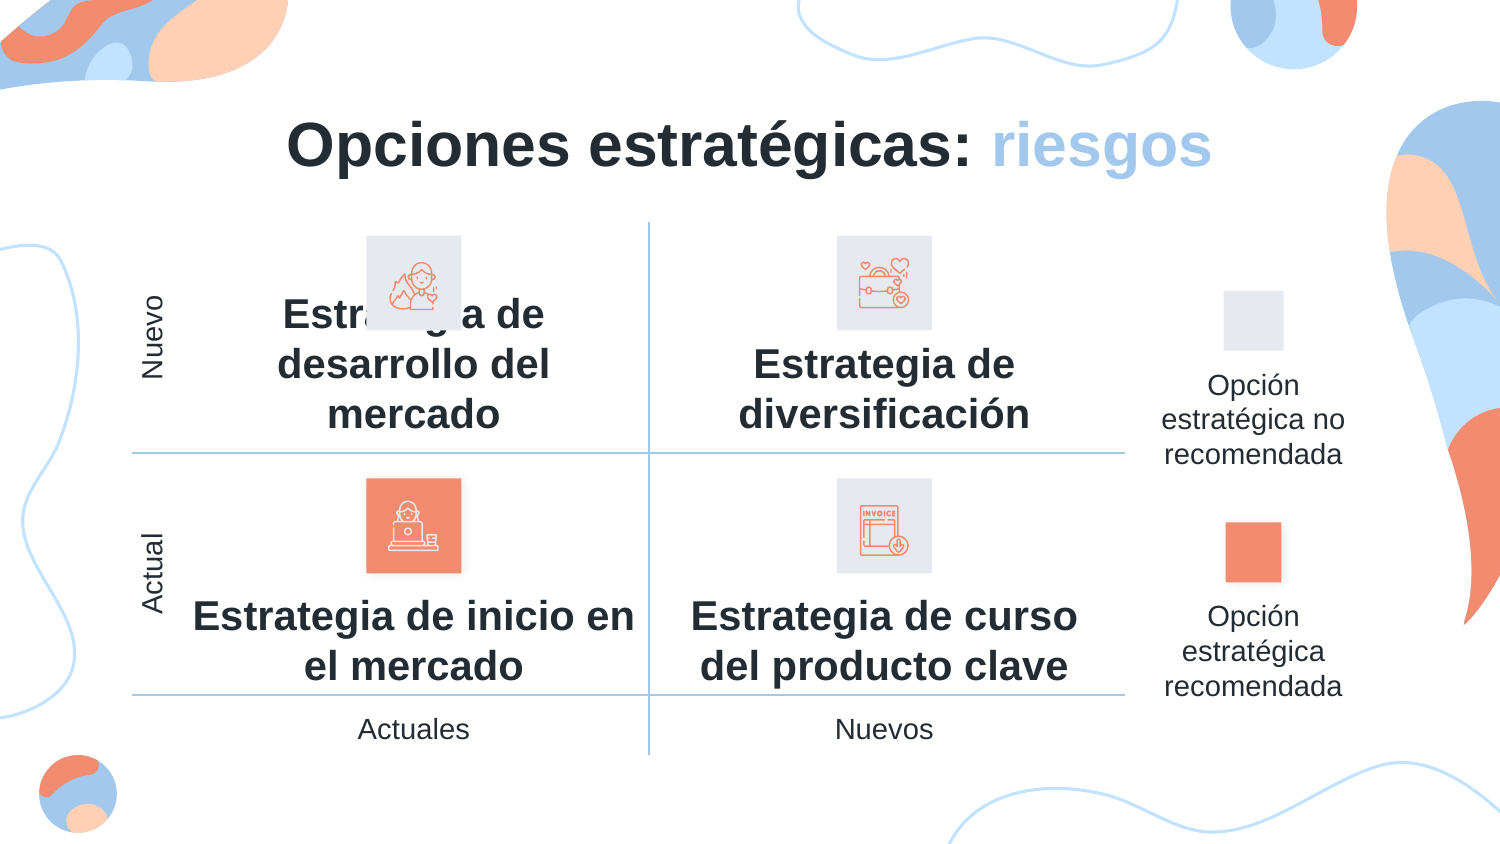

# Opciones estratégicas: riesgos

Nuevo
Estrategia de desarrollo del mercado
Estrategia de diversificación
Opción estratégica no recomendada

Actual
Estrategia de inicio en el mercado
Estrategia de curso del producto clave
Opción estratégica recomendada
Actuales
Nuevos